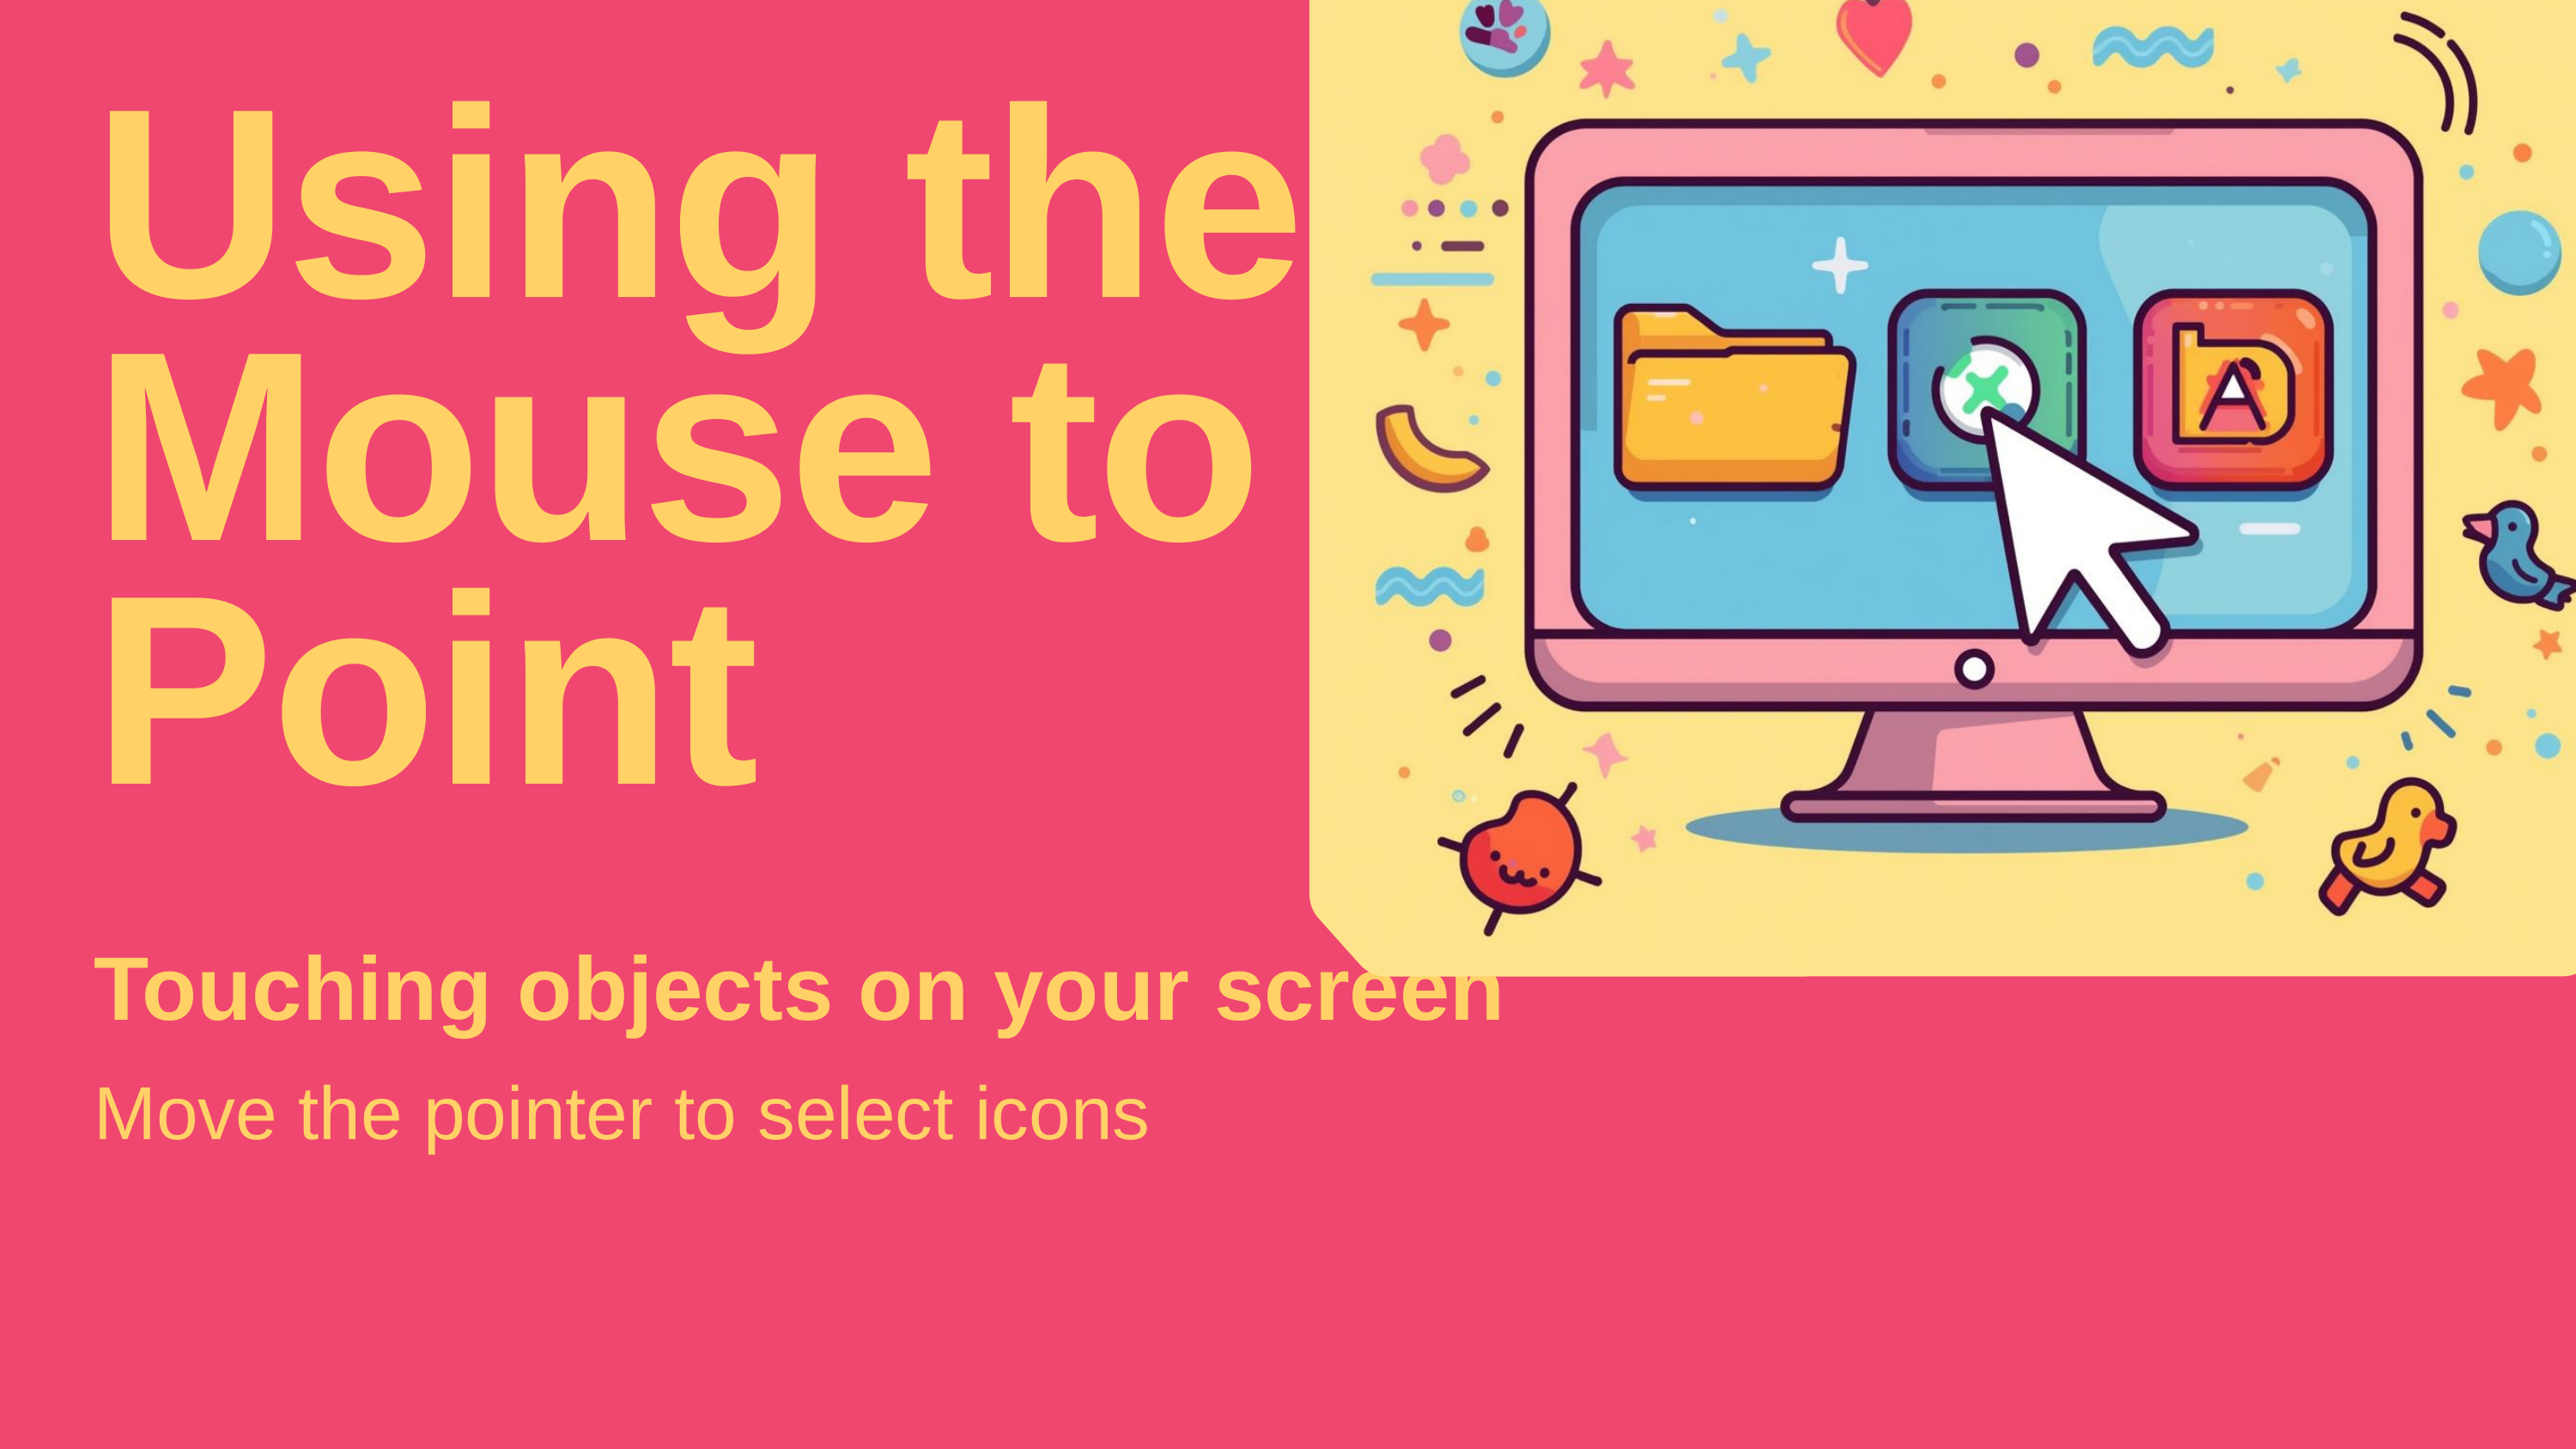

Using the Mouse to Point
Touching objects on your screen
Move the pointer to select icons